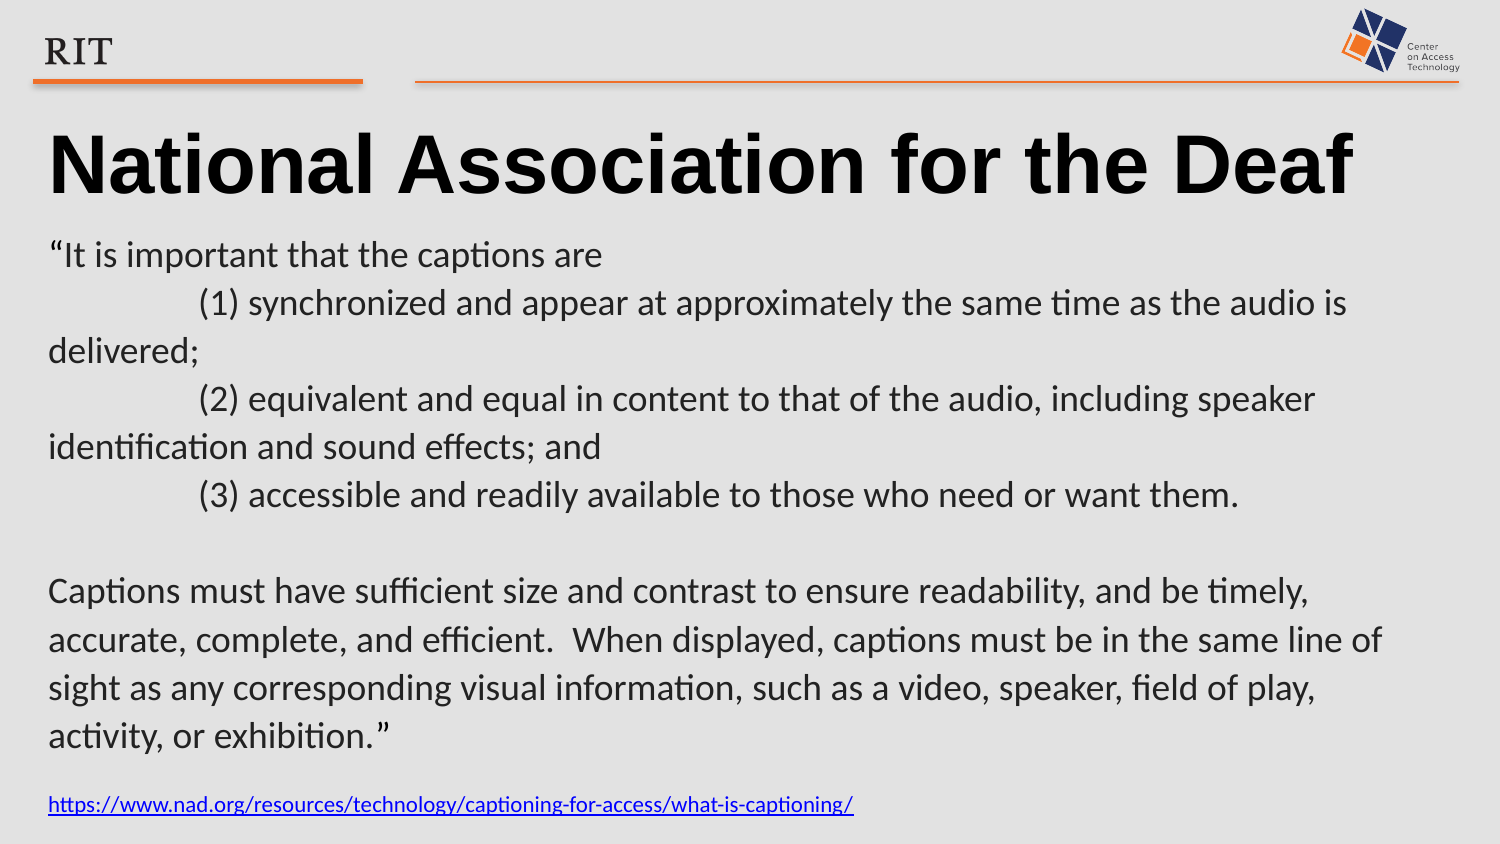

National Association for the Deaf
“It is important that the captions are
	(1) synchronized and appear at approximately the same time as the audio is delivered;
	(2) equivalent and equal in content to that of the audio, including speaker identification and sound effects; and
	(3) accessible and readily available to those who need or want them.

Captions must have sufficient size and contrast to ensure readability, and be timely, accurate, complete, and efficient.  When displayed, captions must be in the same line of sight as any corresponding visual information, such as a video, speaker, field of play, activity, or exhibition.”

https://www.nad.org/resources/technology/captioning-for-access/what-is-captioning/